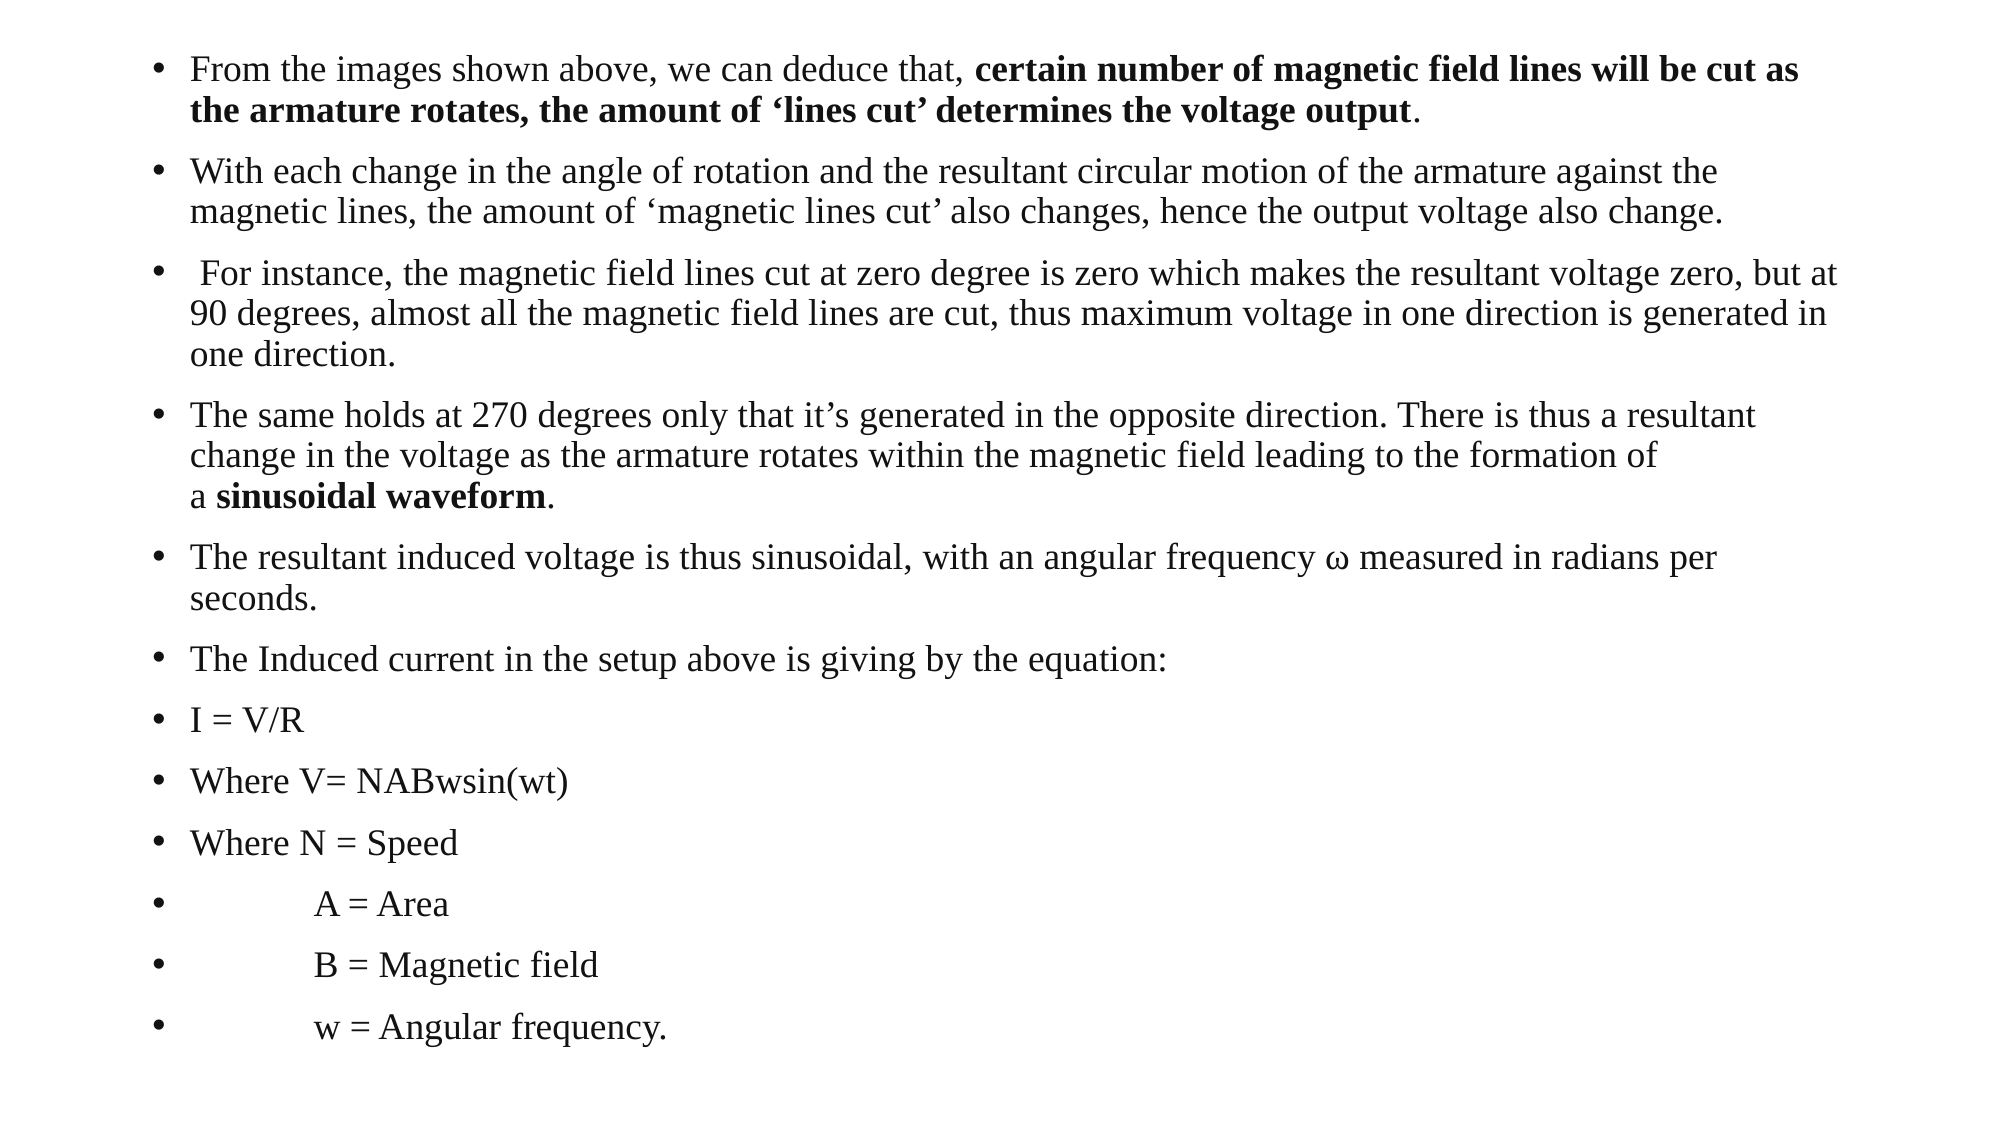

From the images shown above, we can deduce that, certain number of magnetic field lines will be cut as the armature rotates, the amount of ‘lines cut’ determines the voltage output.
With each change in the angle of rotation and the resultant circular motion of the armature against the magnetic lines, the amount of ‘magnetic lines cut’ also changes, hence the output voltage also change.
 For instance, the magnetic field lines cut at zero degree is zero which makes the resultant voltage zero, but at 90 degrees, almost all the magnetic field lines are cut, thus maximum voltage in one direction is generated in one direction.
The same holds at 270 degrees only that it’s generated in the opposite direction. There is thus a resultant change in the voltage as the armature rotates within the magnetic field leading to the formation of a sinusoidal waveform.
The resultant induced voltage is thus sinusoidal, with an angular frequency ω measured in radians per seconds.
The Induced current in the setup above is giving by the equation:
I = V/R
Where V= NABwsin(wt)
Where N = Speed
             A = Area
             B = Magnetic field
             w = Angular frequency.